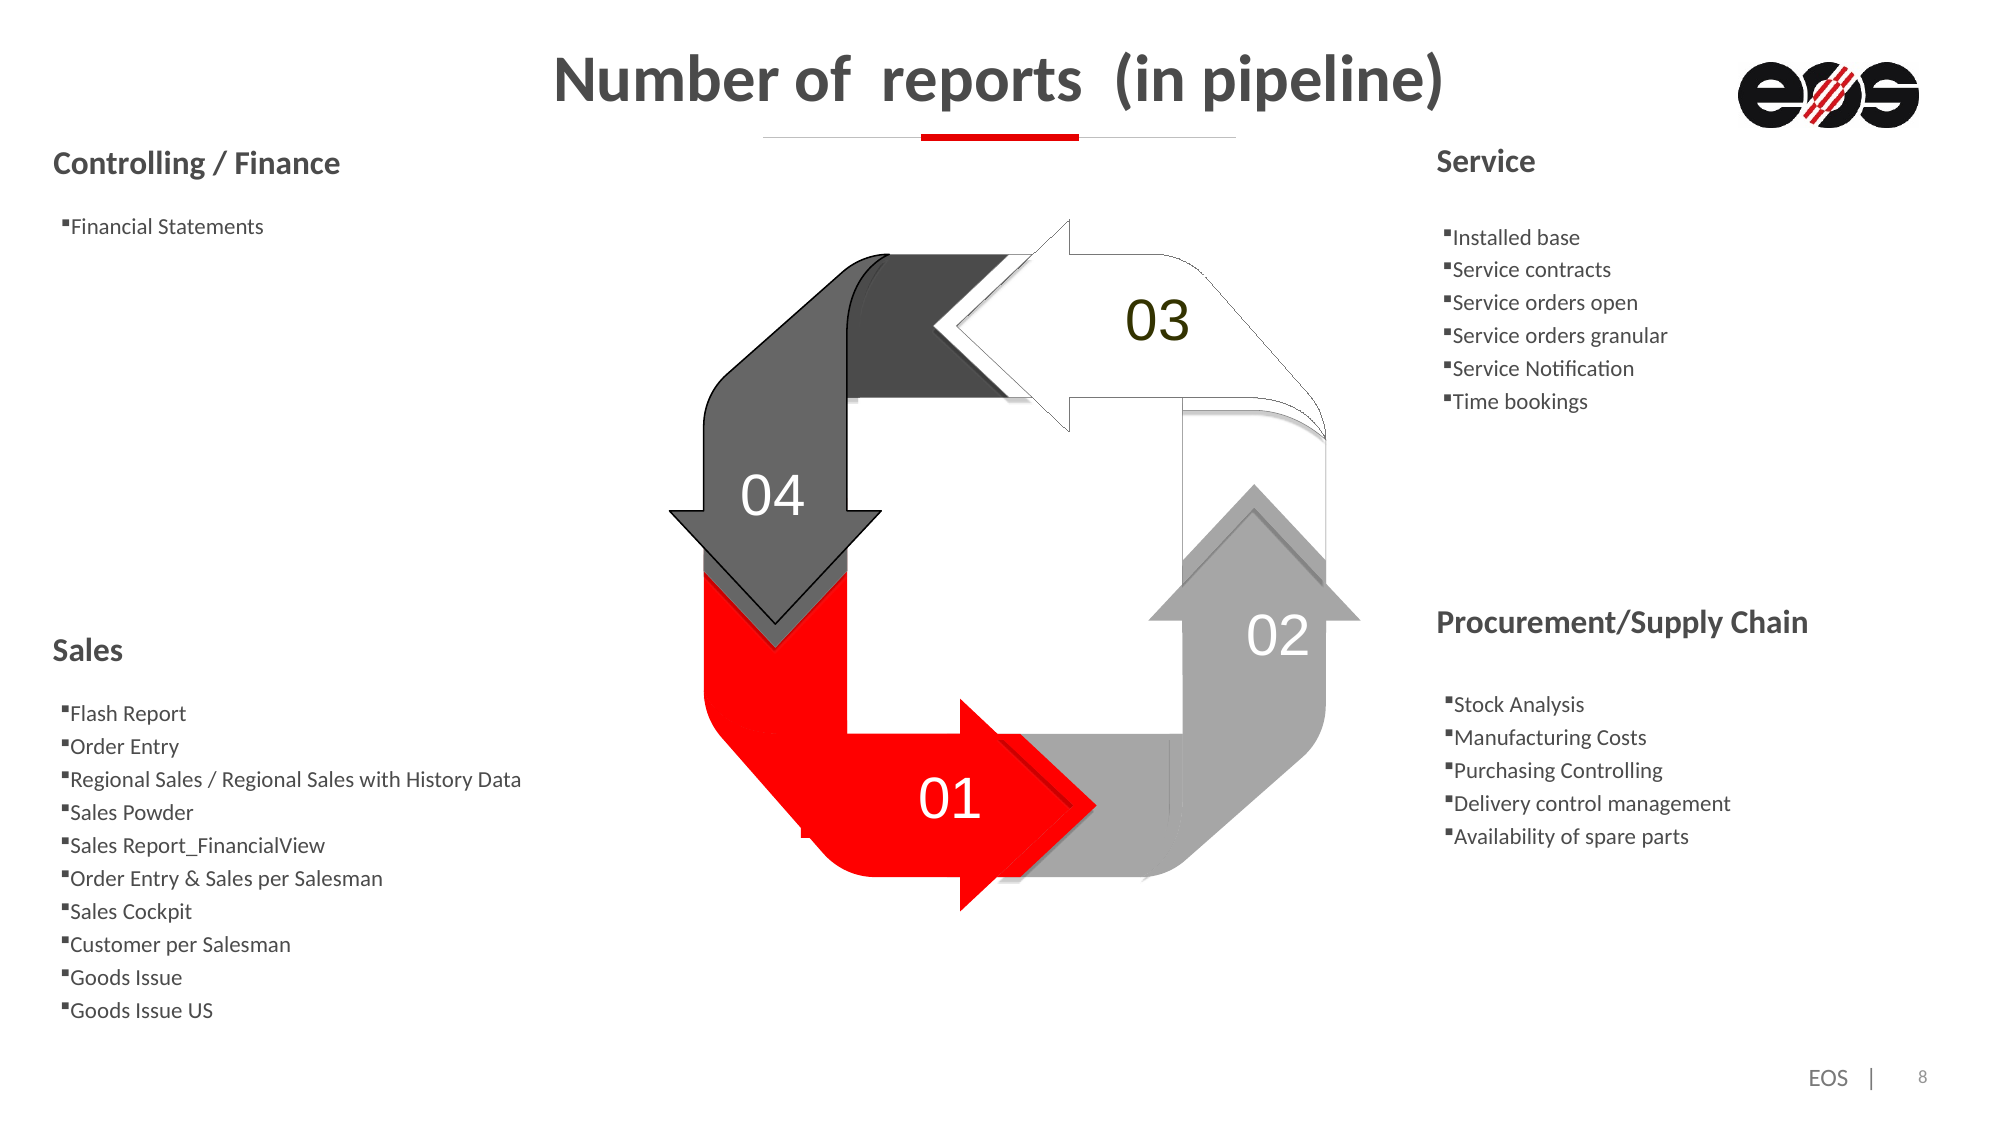

Number of  reports  (in pipeline)
Service
Controlling / Finance
Financial Statements
Installed base
Service contracts
Service orders open
Service orders granular
Service Notification
Time bookings

03

04

02

01
Procurement/Supply Chain
Sales

Stock Analysis
Manufacturing Costs
Purchasing Controlling
Delivery control management
Availability of spare parts

Flash Report
Order Entry
Regional Sales / Regional Sales with History Data
Sales Powder
Sales Report_FinancialView
Order Entry & Sales per Salesman
Sales Cockpit
Customer per Salesman
Goods Issue
Goods Issue US